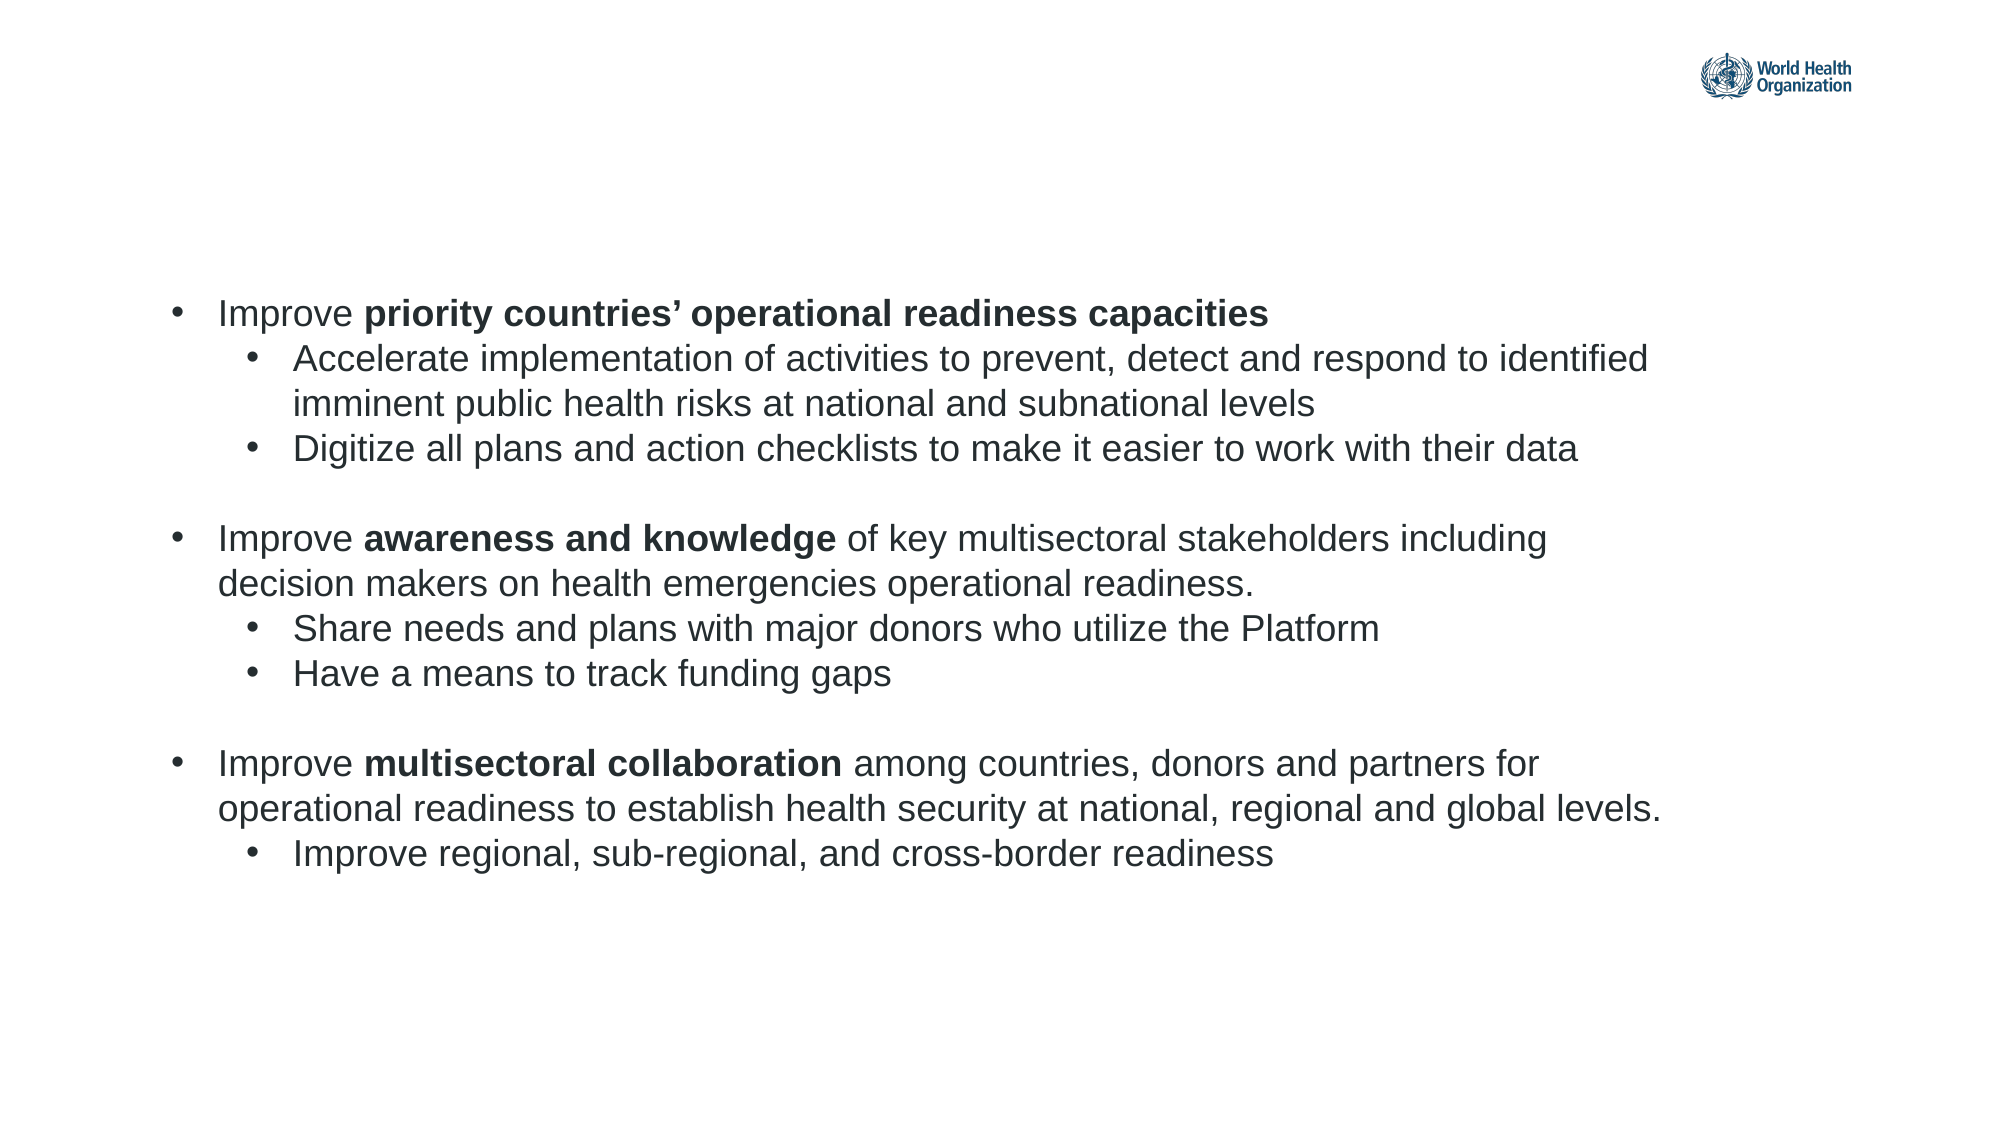

Improve priority countries’ operational readiness capacities
Accelerate implementation of activities to prevent, detect and respond to identified imminent public health risks at national and subnational levels
Digitize all plans and action checklists to make it easier to work with their data

Improve awareness and knowledge of key multisectoral stakeholders including decision makers on health emergencies operational readiness.
Share needs and plans with major donors who utilize the Platform
Have a means to track funding gaps

Improve multisectoral collaboration among countries, donors and partners for operational readiness to establish health security at national, regional and global levels.
Improve regional, sub-regional, and cross-border readiness